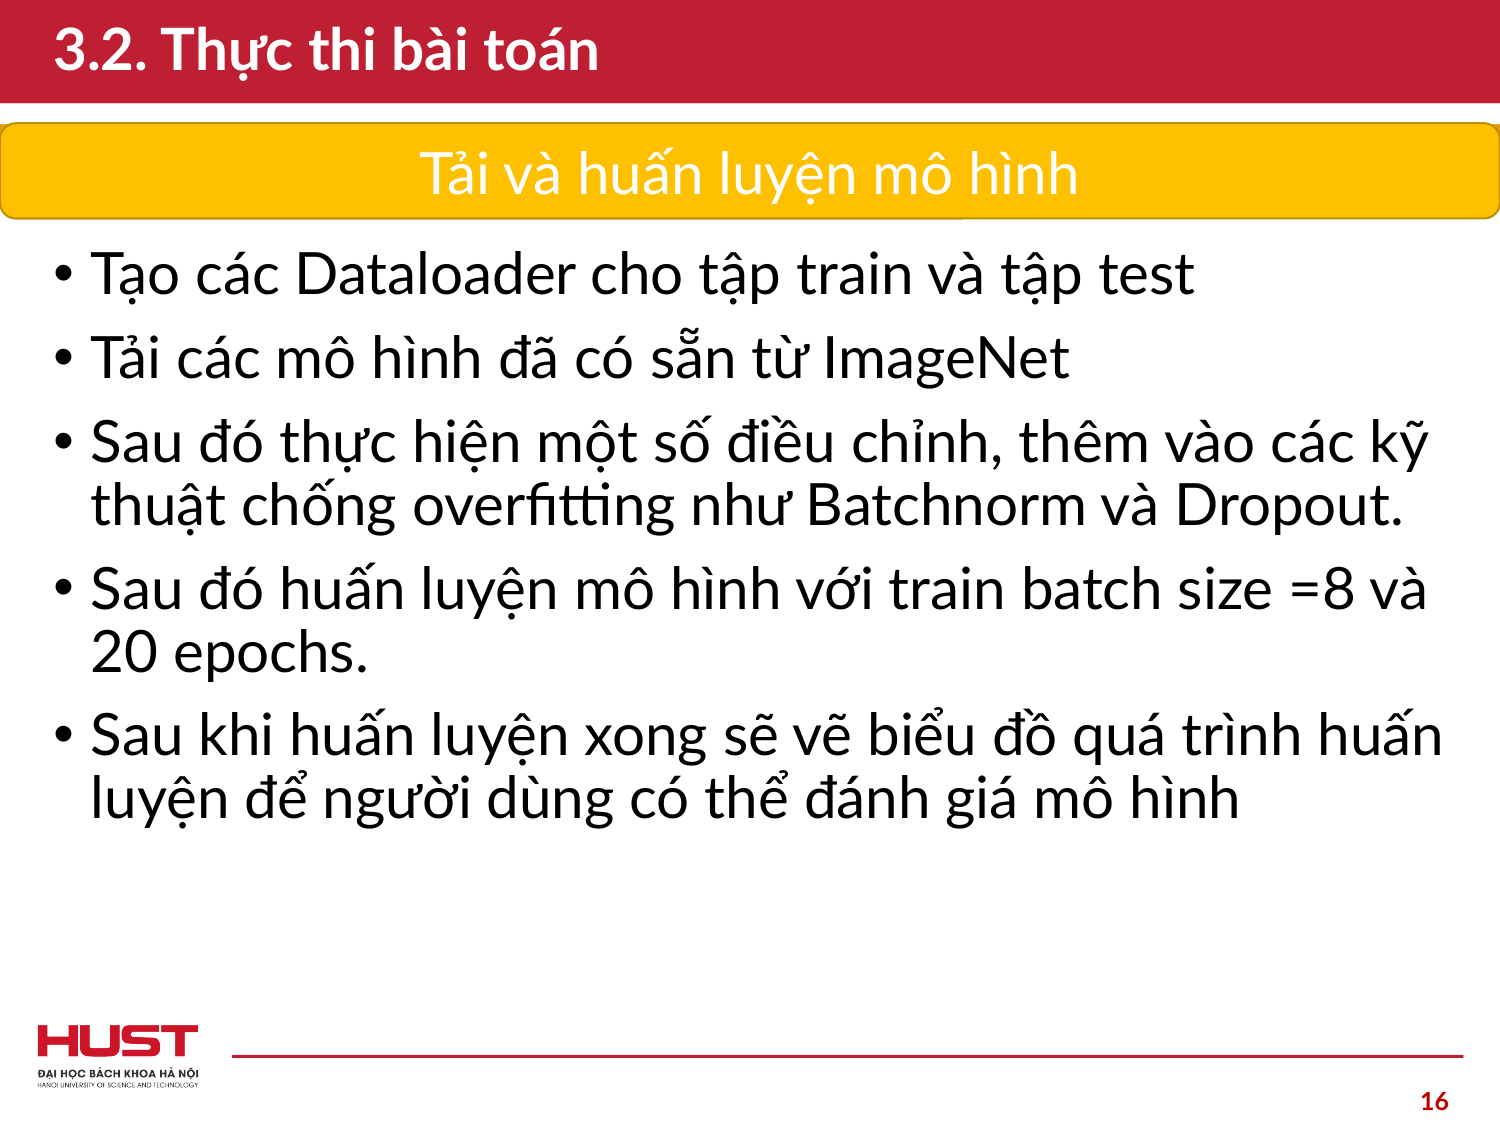

# 3.2. Thực thi bài toán
Tải và huấn luyện mô hình
Tạo các Dataloader cho tập train và tập test
Tải các mô hình đã có sẵn từ ImageNet
Sau đó thực hiện một số điều chỉnh, thêm vào các kỹ thuật chống overfitting như Batchnorm và Dropout.
Sau đó huấn luyện mô hình với train batch size =8 và 20 epochs.
Sau khi huấn luyện xong sẽ vẽ biểu đồ quá trình huấn luyện để người dùng có thể đánh giá mô hình

16